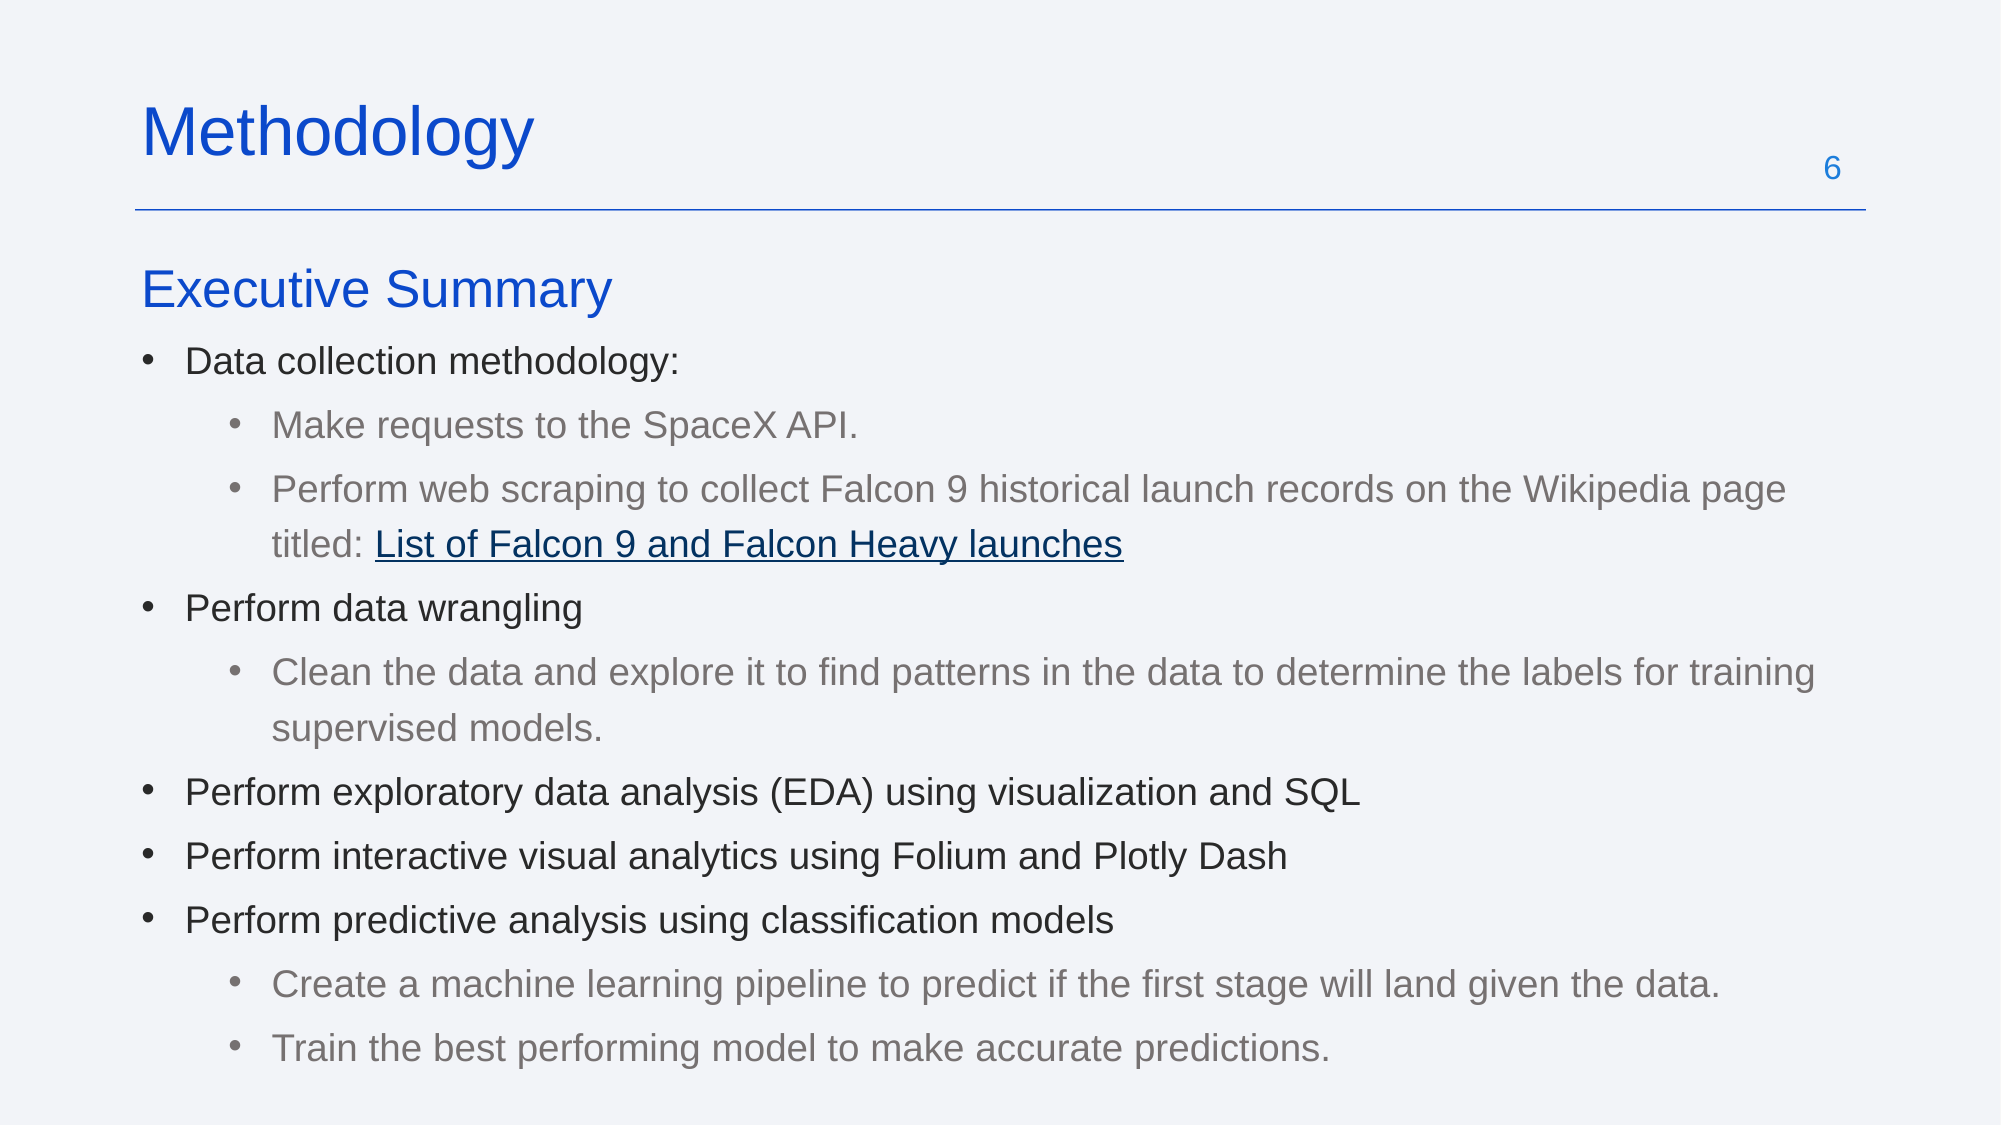

Methodology
6
Executive Summary
Data collection methodology:
Make requests to the SpaceX API.
Perform web scraping to collect Falcon 9 historical launch records on the Wikipedia page titled: List of Falcon 9 and Falcon Heavy launches
Perform data wrangling
Clean the data and explore it to find patterns in the data to determine the labels for training supervised models.
Perform exploratory data analysis (EDA) using visualization and SQL
Perform interactive visual analytics using Folium and Plotly Dash
Perform predictive analysis using classification models
Create a machine learning pipeline to predict if the first stage will land given the data.
Train the best performing model to make accurate predictions.